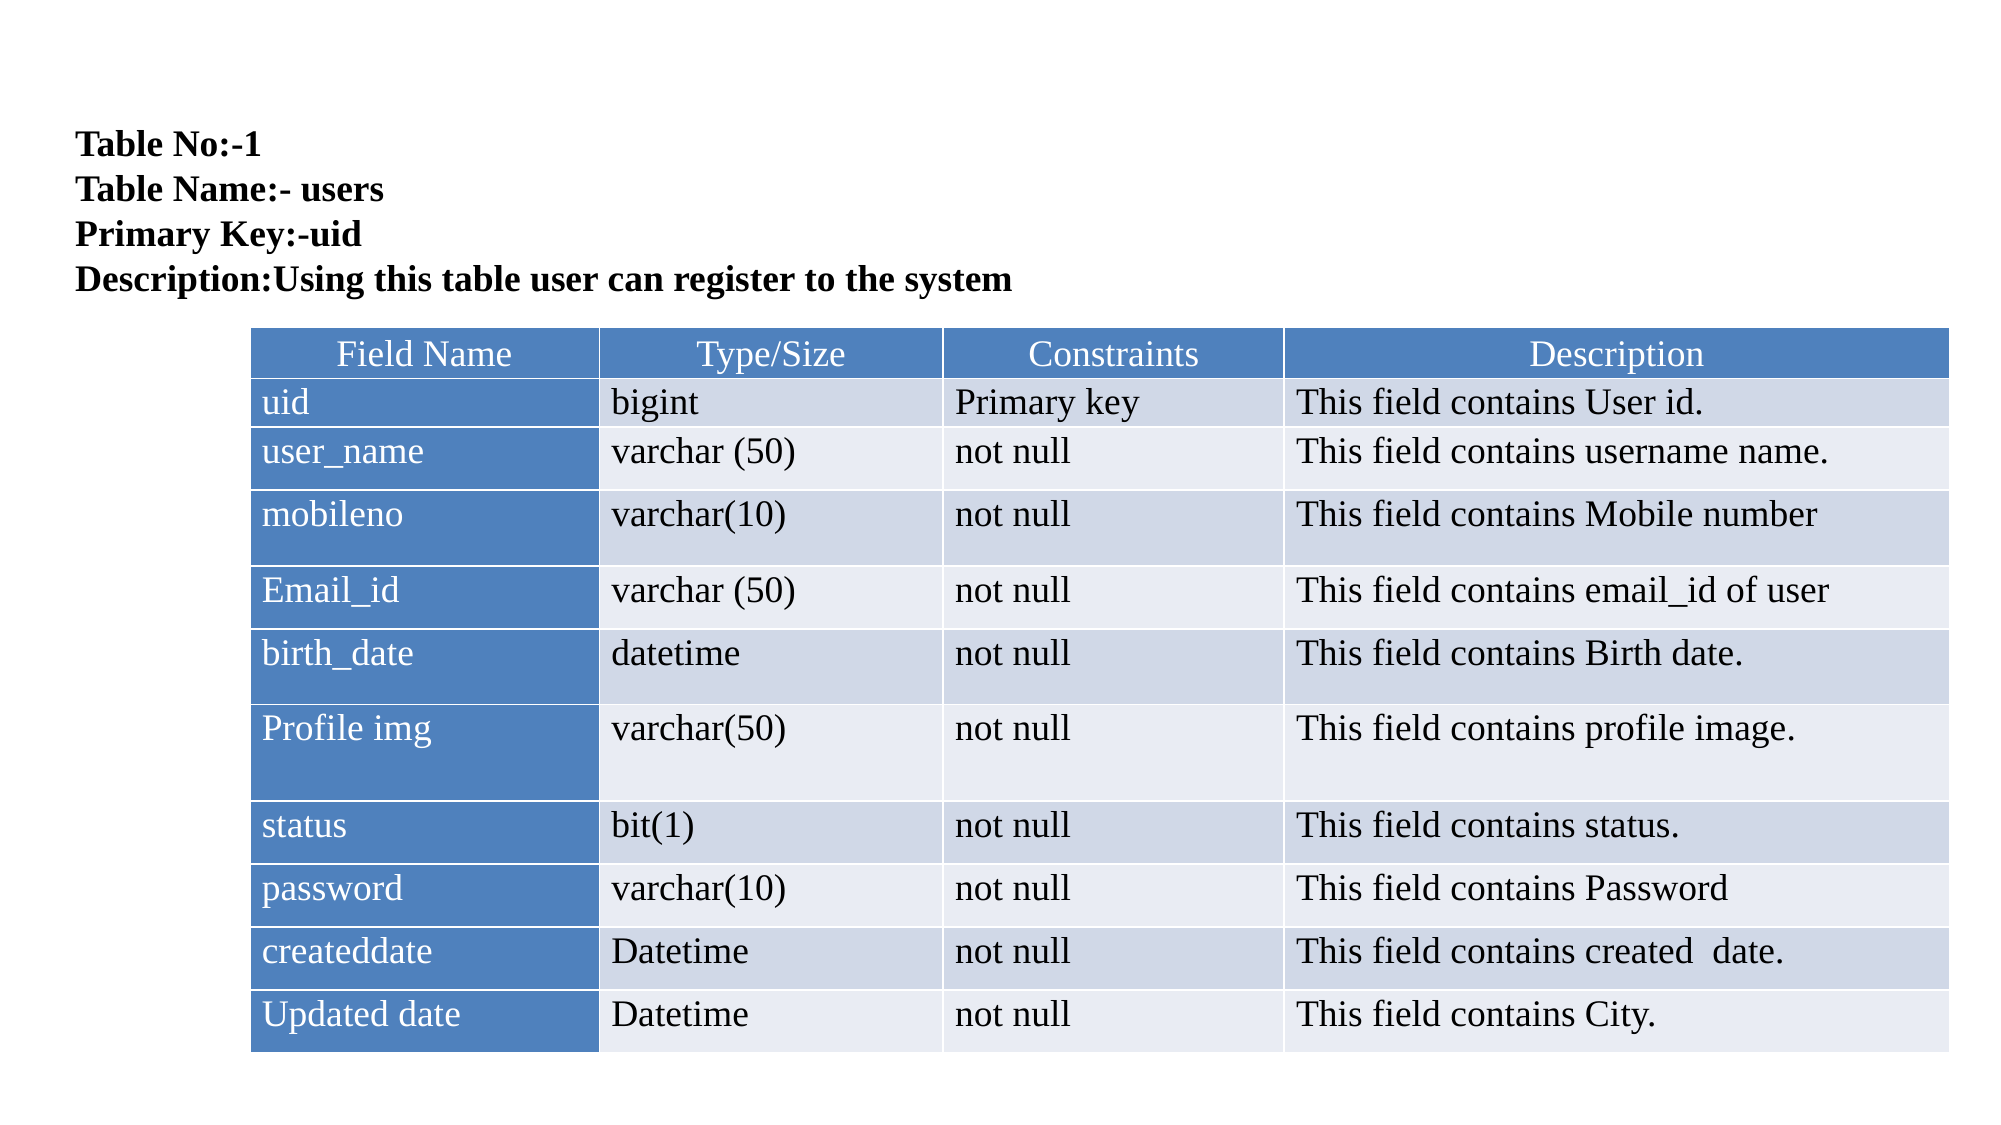

Table No:-1
Table Name:- users
Primary Key:-uid
Description:Using this table user can register to the system
| Field Name | Type/Size | Constraints | Description |
| --- | --- | --- | --- |
| uid | bigint | Primary key | This field contains User id. |
| user\_name | varchar (50) | not null | This field contains username name. |
| mobileno | varchar(10) | not null | This field contains Mobile number |
| Email\_id | varchar (50) | not null | This field contains email\_id of user |
| birth\_date | datetime | not null | This field contains Birth date. |
| Profile img | varchar(50) | not null | This field contains profile image. |
| status | bit(1) | not null | This field contains status. |
| password | varchar(10) | not null | This field contains Password |
| createddate | Datetime | not null | This field contains created date. |
| Updated date | Datetime | not null | This field contains City. |